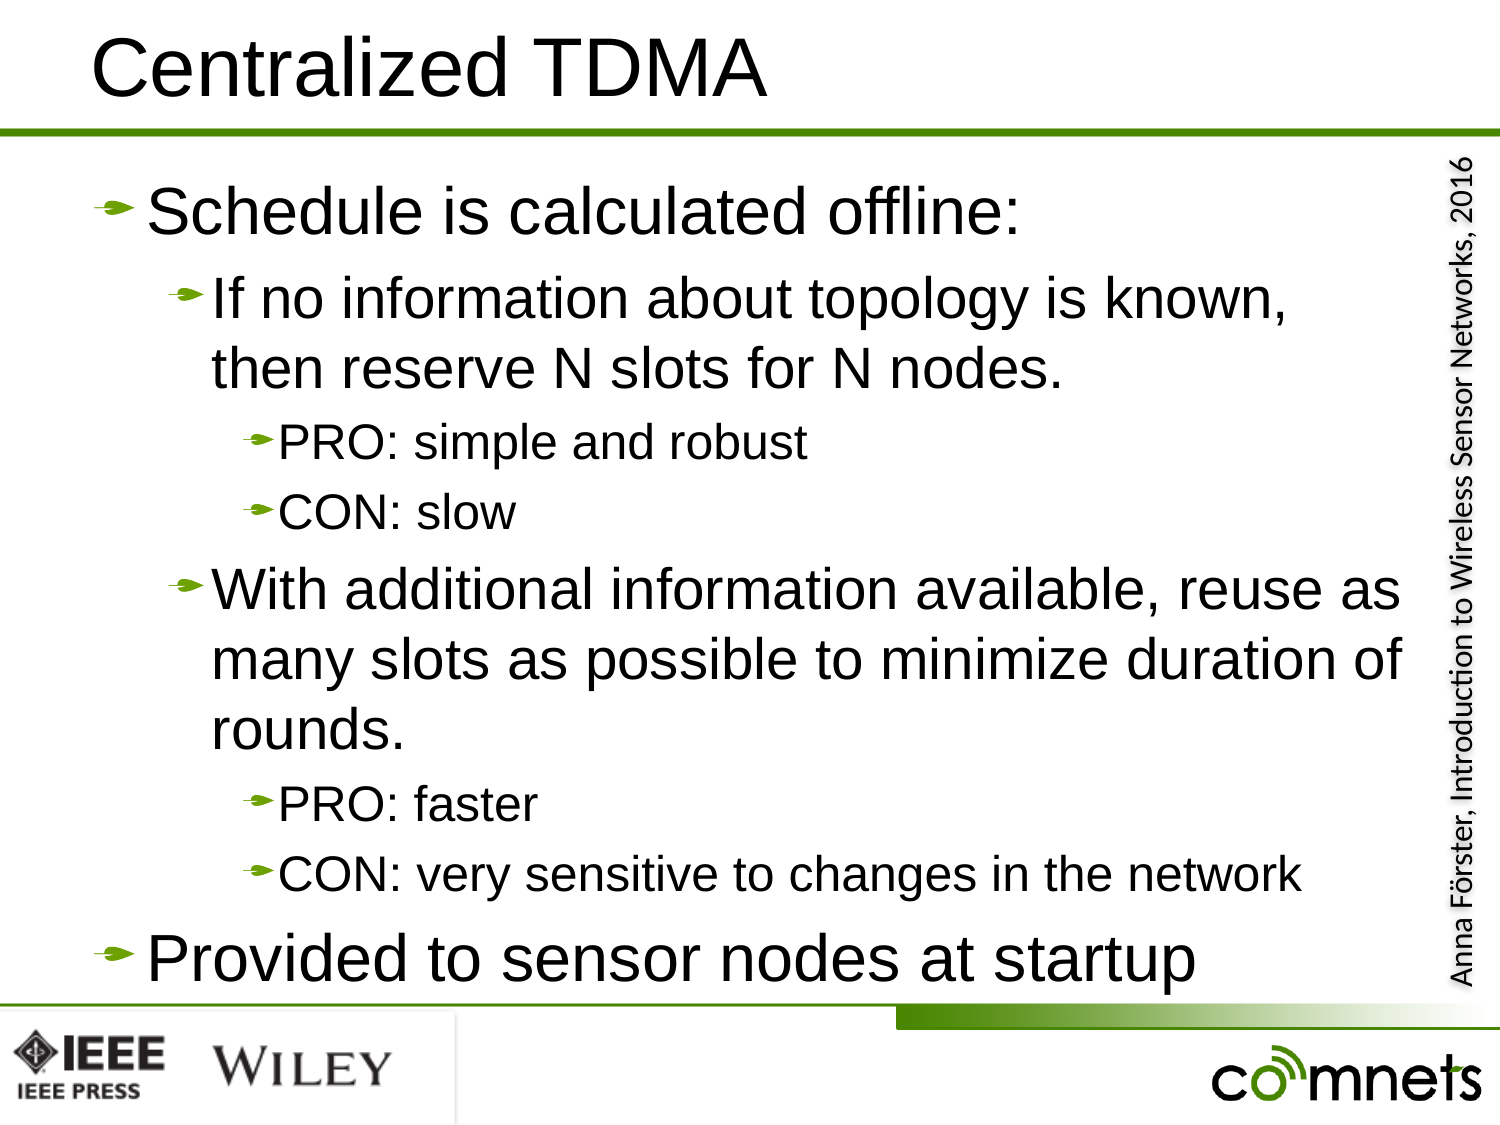

# Centralized TDMA
Schedule is calculated offline:
If no information about topology is known, then reserve N slots for N nodes.
PRO: simple and robust
CON: slow
With additional information available, reuse as many slots as possible to minimize duration of rounds.
PRO: faster
CON: very sensitive to changes in the network
Provided to sensor nodes at startup